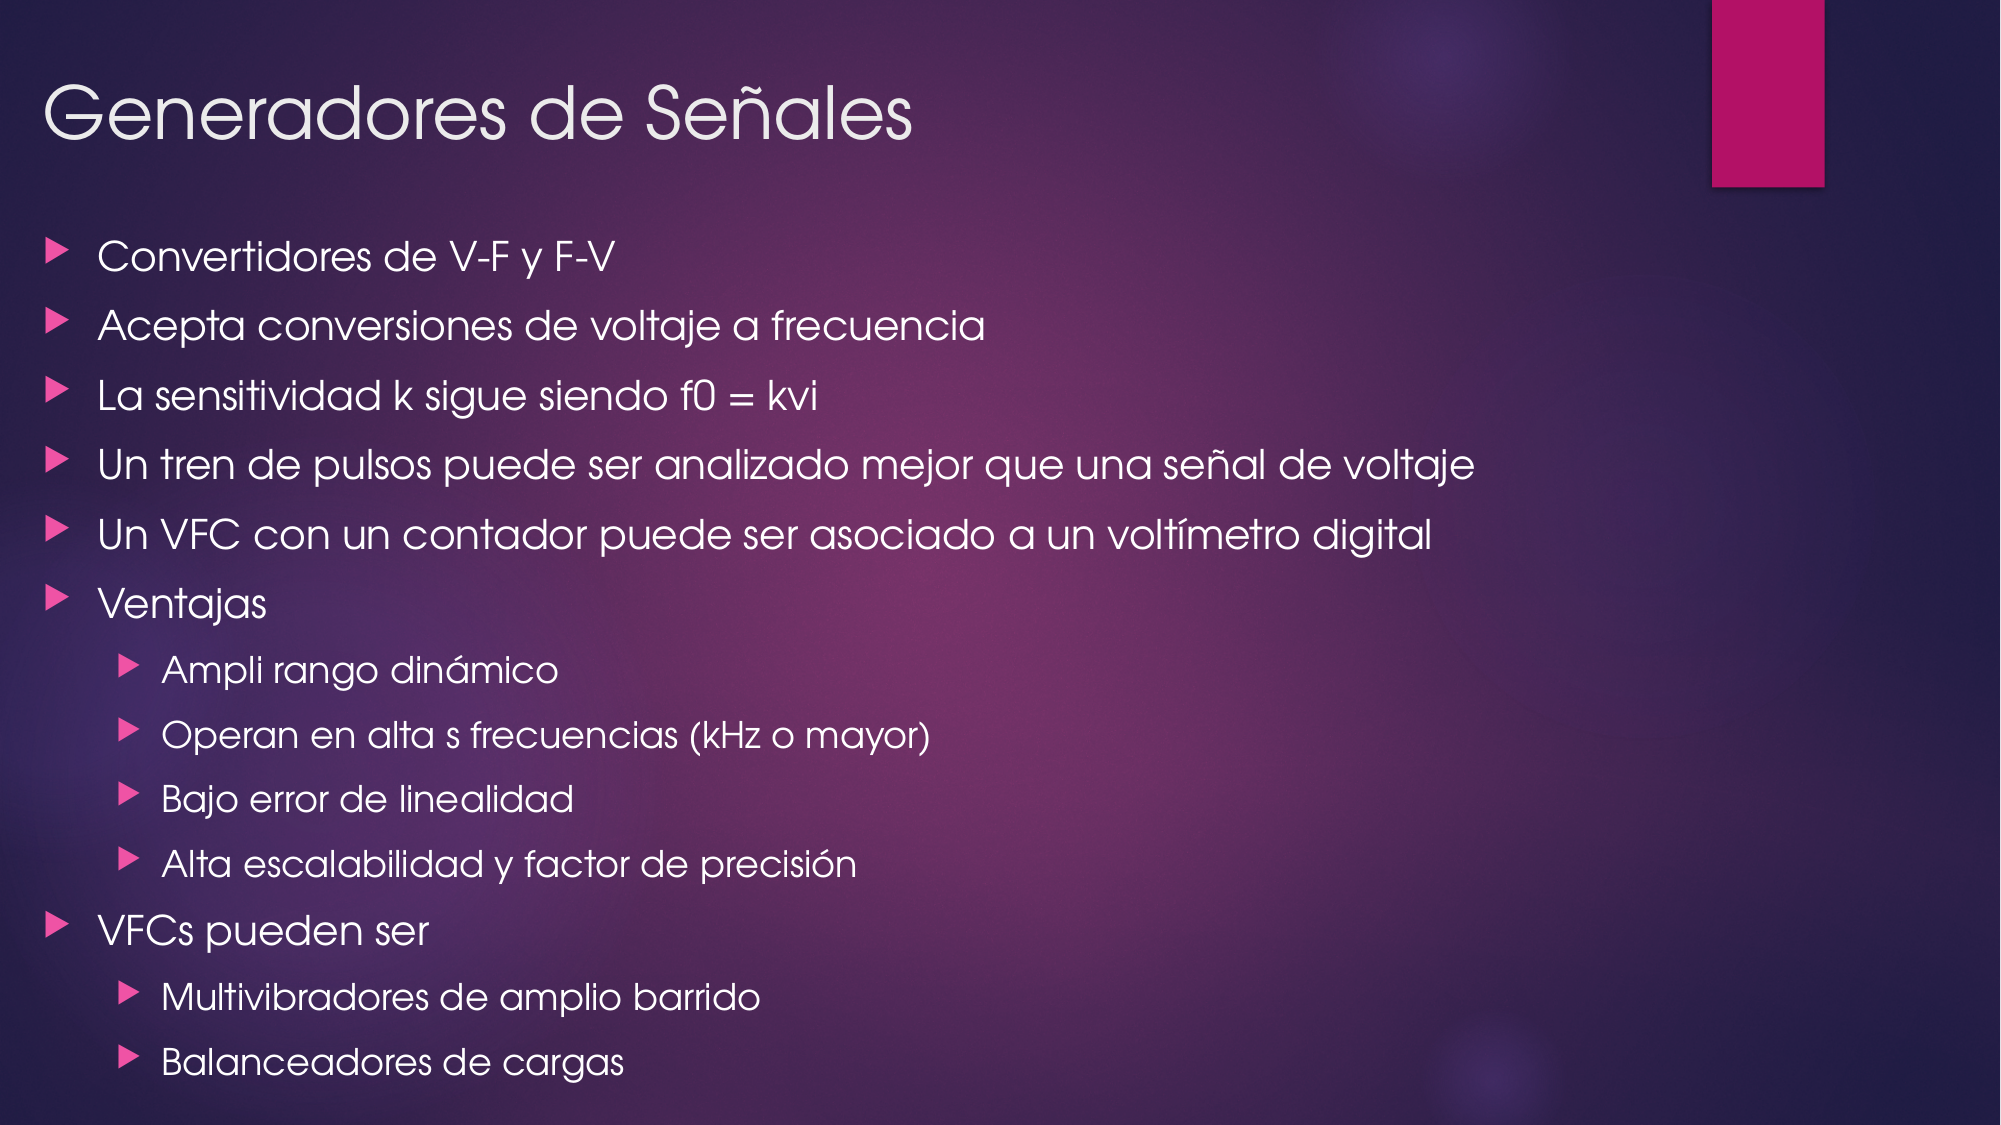

# Generadores de Señales
Convertidores de V-F y F-V
Acepta conversiones de voltaje a frecuencia
La sensitividad k sigue siendo f0 = kvi
Un tren de pulsos puede ser analizado mejor que una señal de voltaje
Un VFC con un contador puede ser asociado a un voltímetro digital
Ventajas
Ampli rango dinámico
Operan en alta s frecuencias (kHz o mayor)
Bajo error de linealidad
Alta escalabilidad y factor de precisión
VFCs pueden ser
Multivibradores de amplio barrido
Balanceadores de cargas